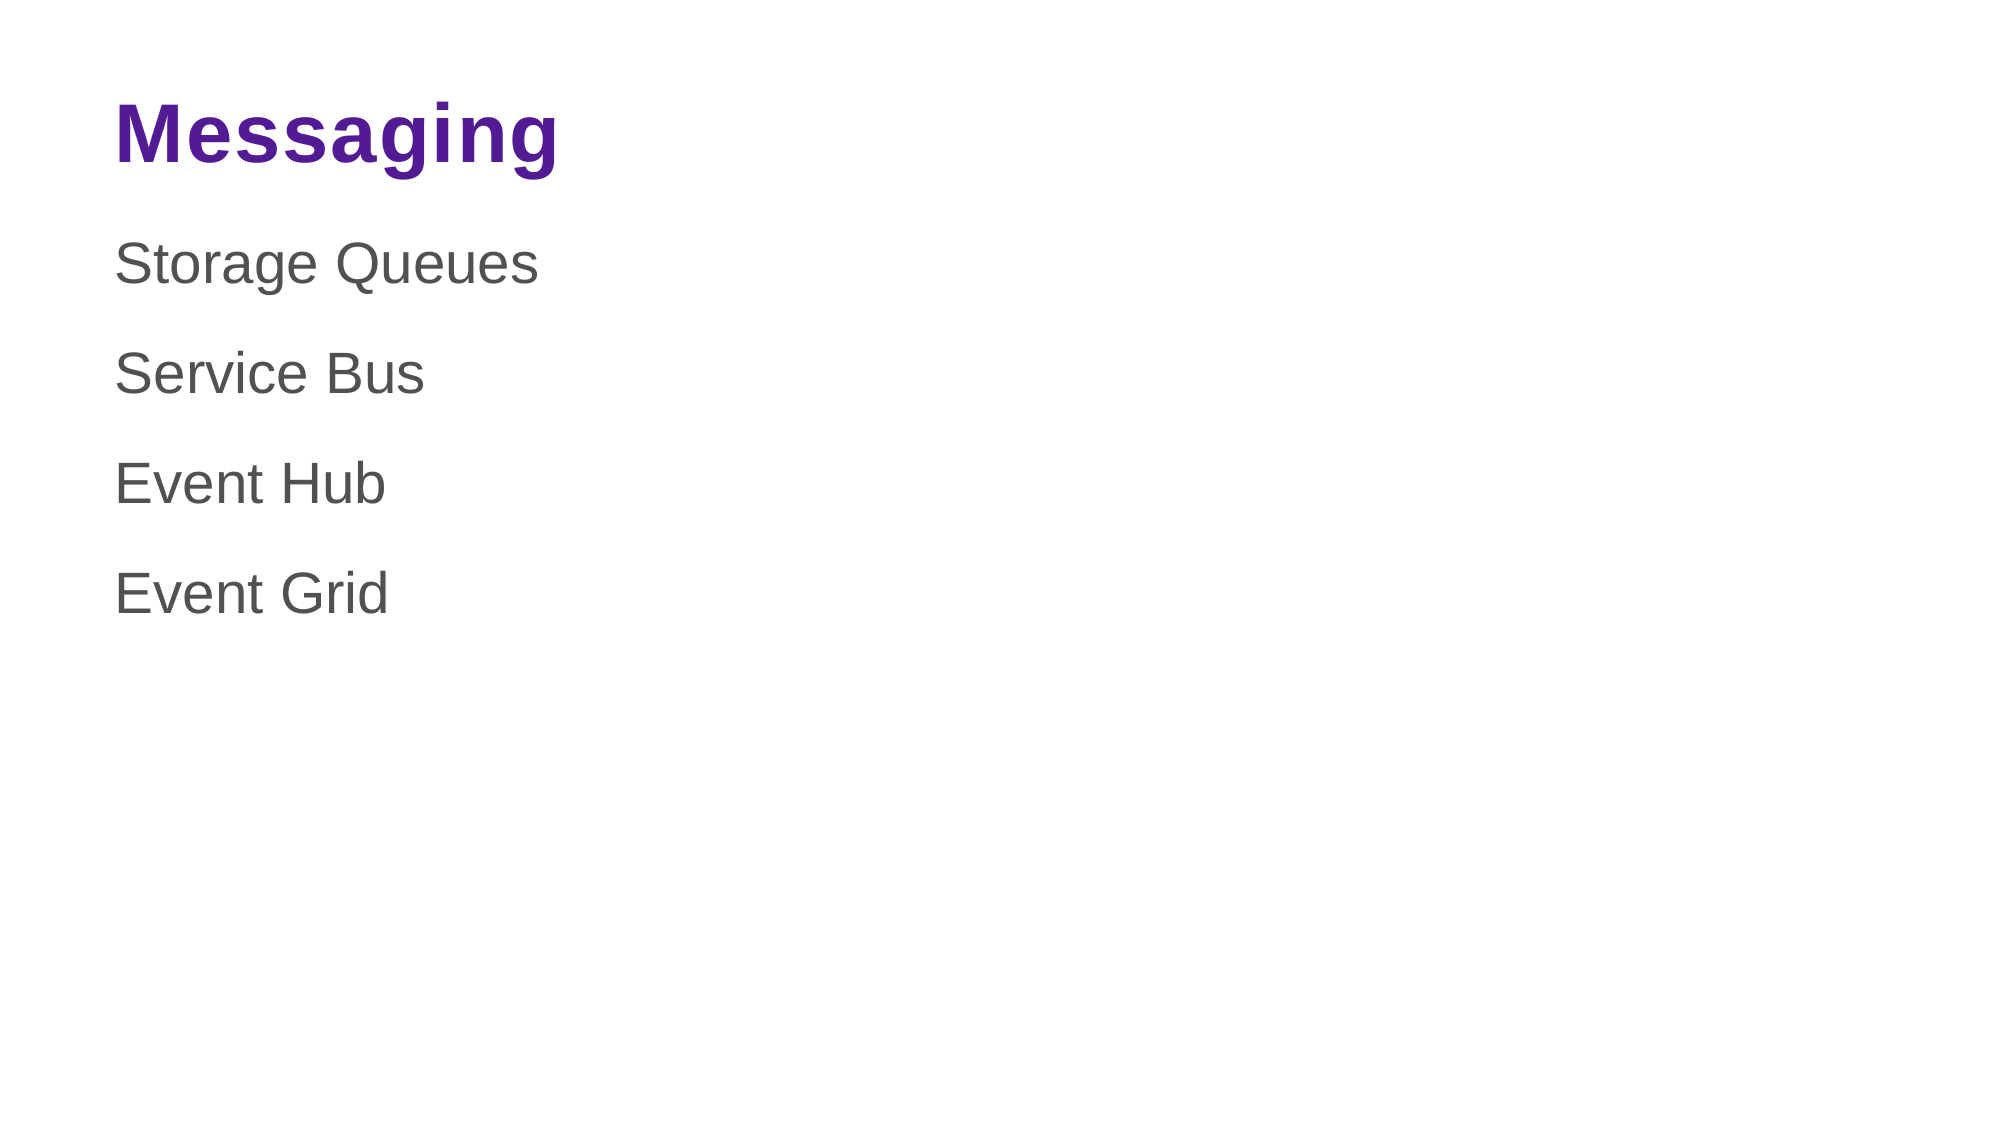

# Messaging
Storage Queues
Service Bus
Event Hub
Event Grid